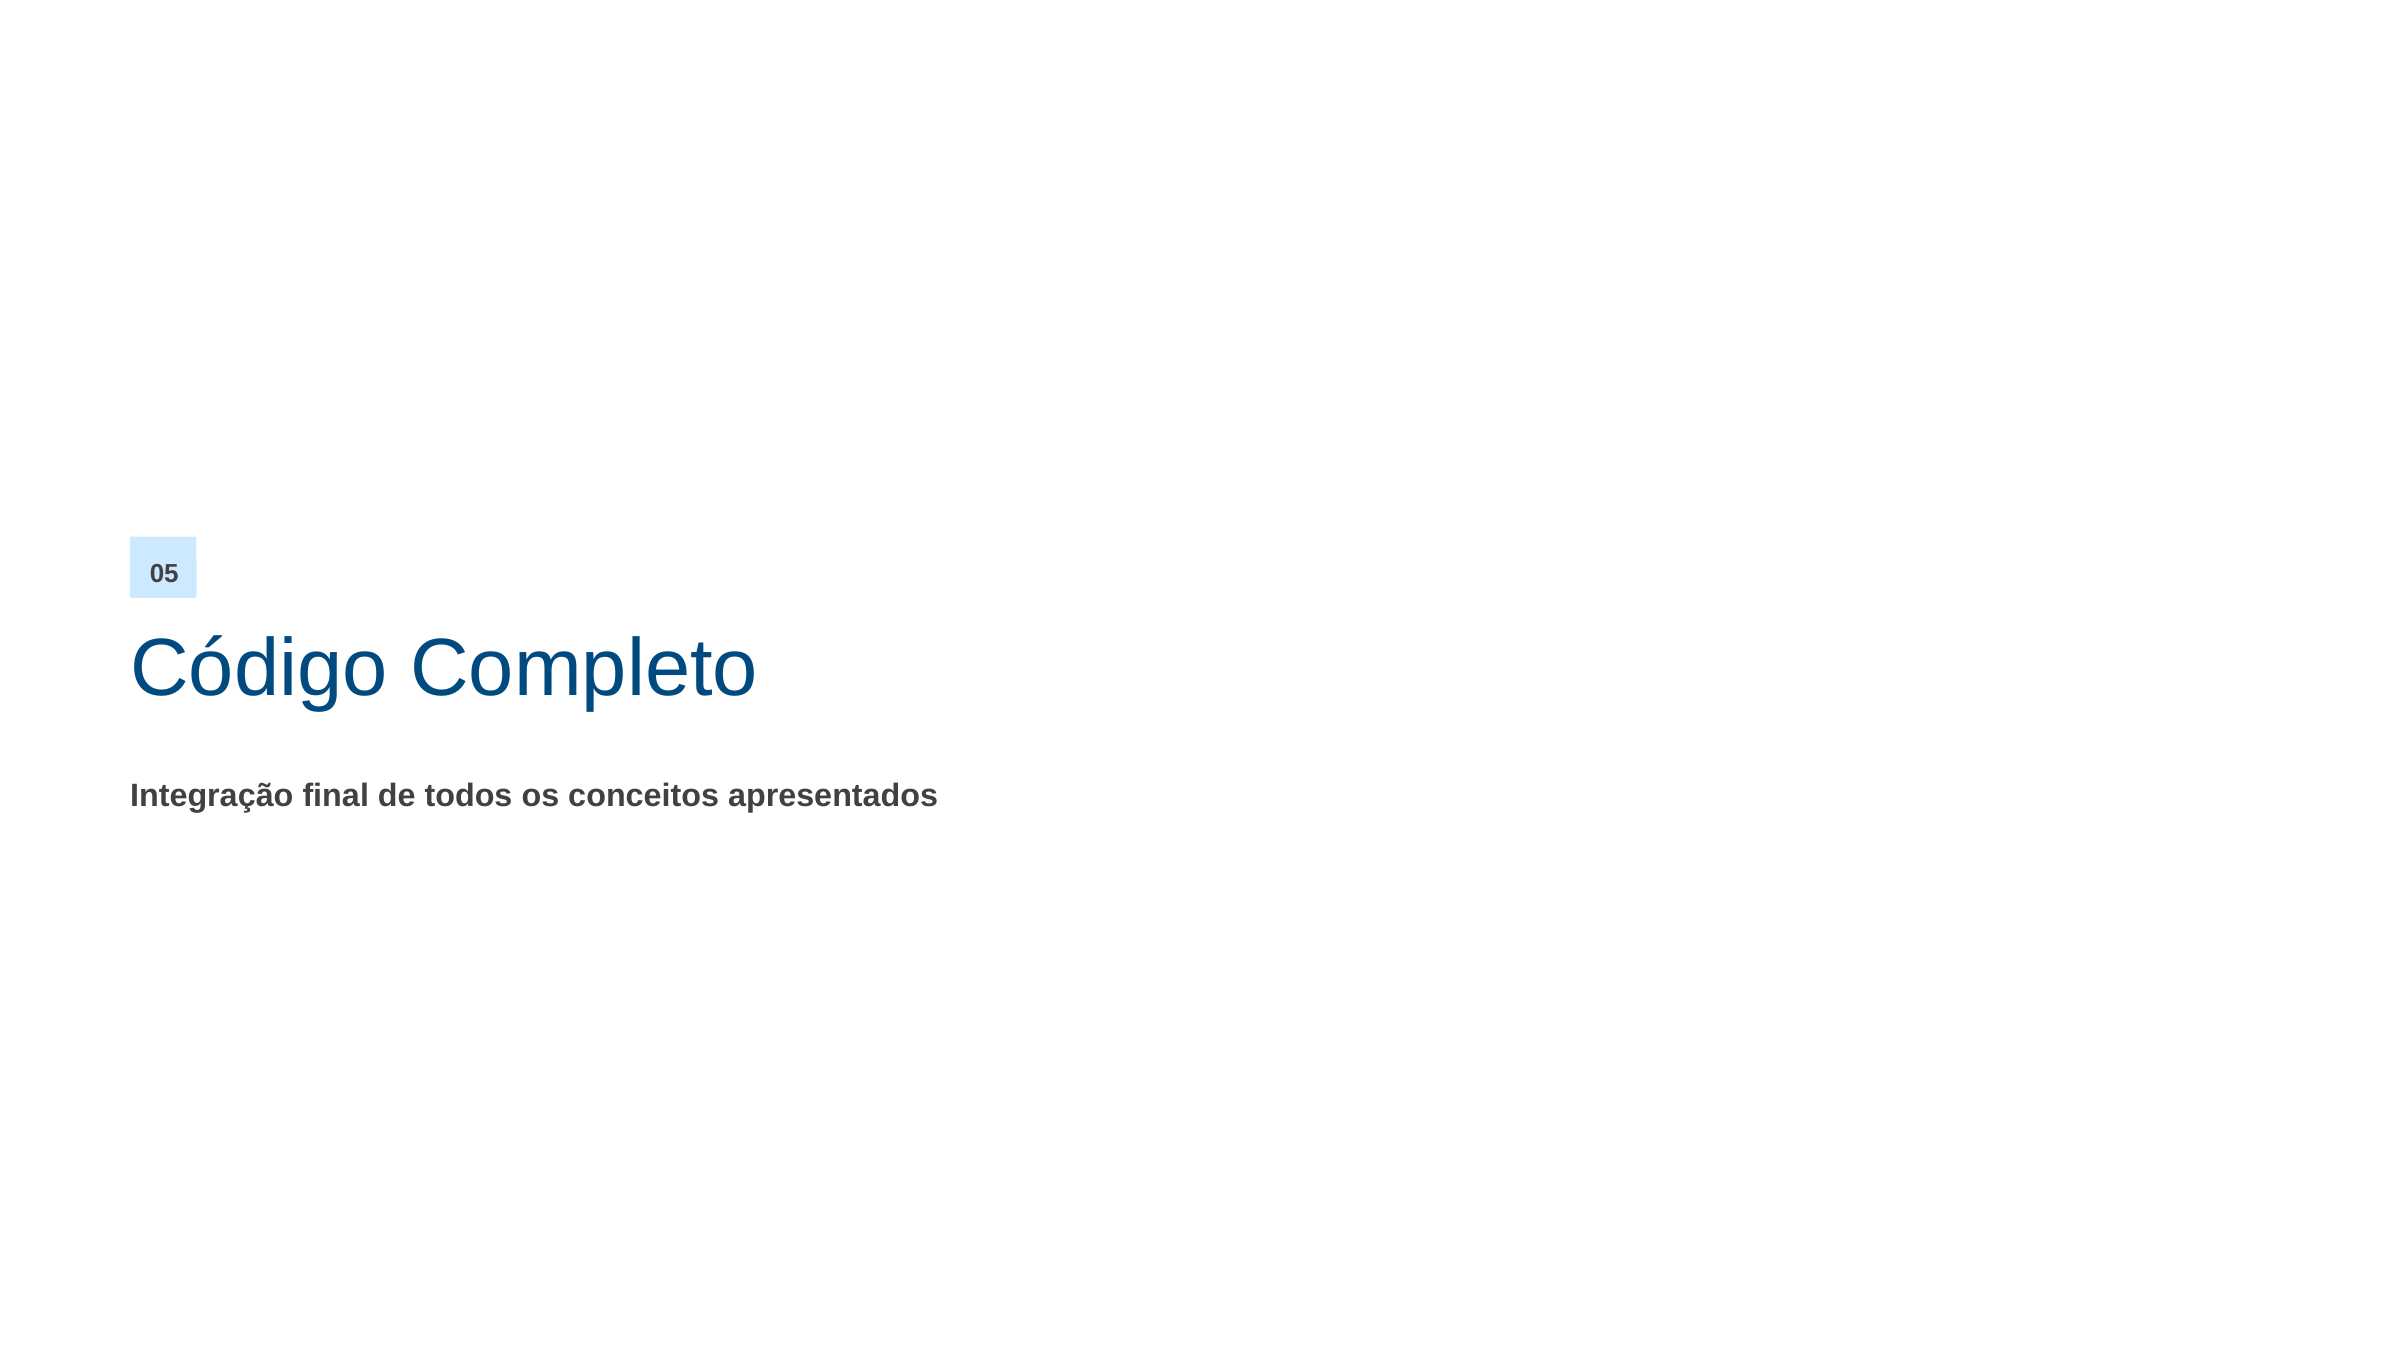

05
Código Completo
Integração final de todos os conceitos apresentados